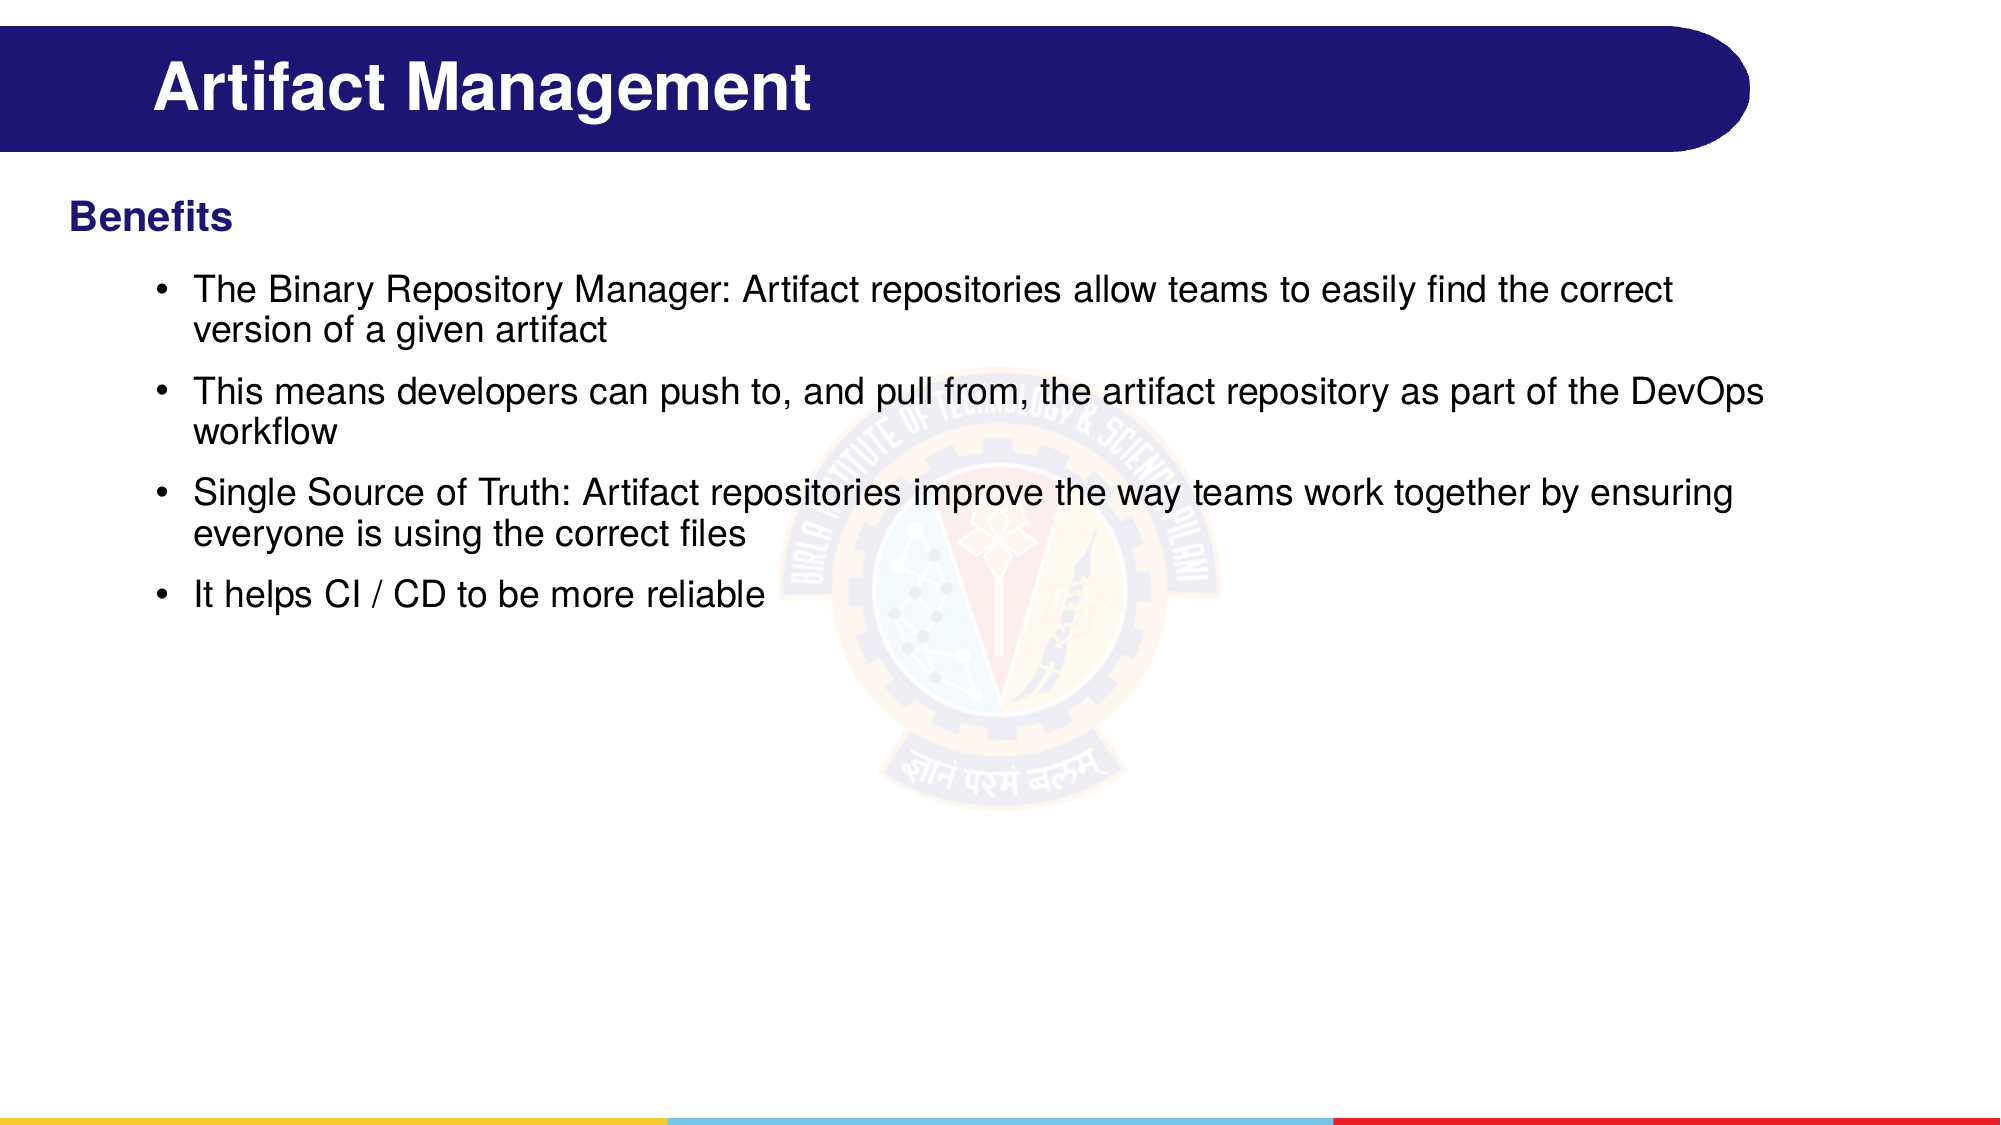

# Artifact Management
Benefits
The Binary Repository Manager: Artifact repositories allow teams to easily find the correct version of a given artifact
This means developers can push to, and pull from, the artifact repository as part of the DevOps workflow
Single Source of Truth: Artifact repositories improve the way teams work together by ensuring everyone is using the correct files
It helps CI / CD to be more reliable